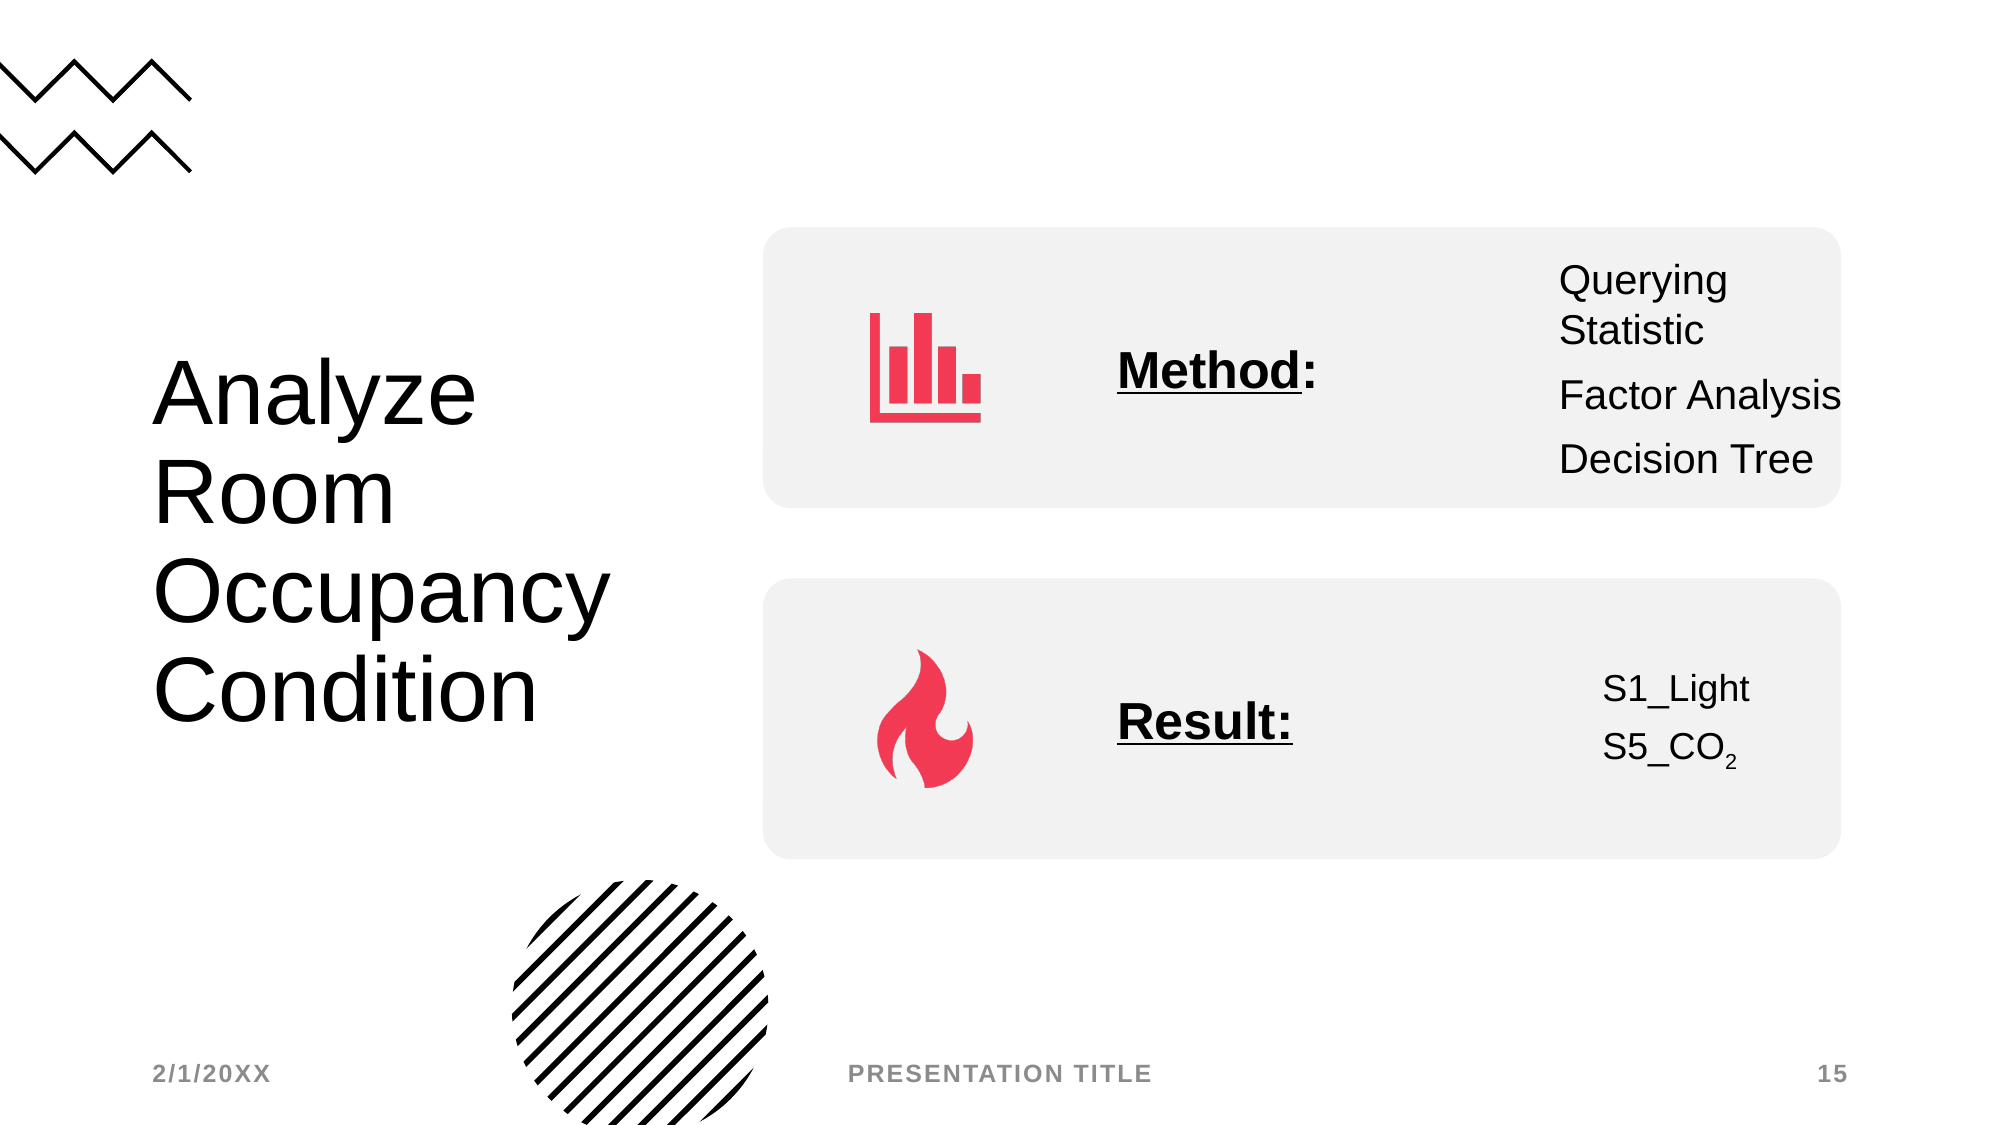

Method:
Querying Statistic
Factor Analysis
Decision Tree
Result:
S1_Light
S5_CO2

# Analyze Room Occupancy Condition

2/1/20XX
PRESENTATION TITLE
15